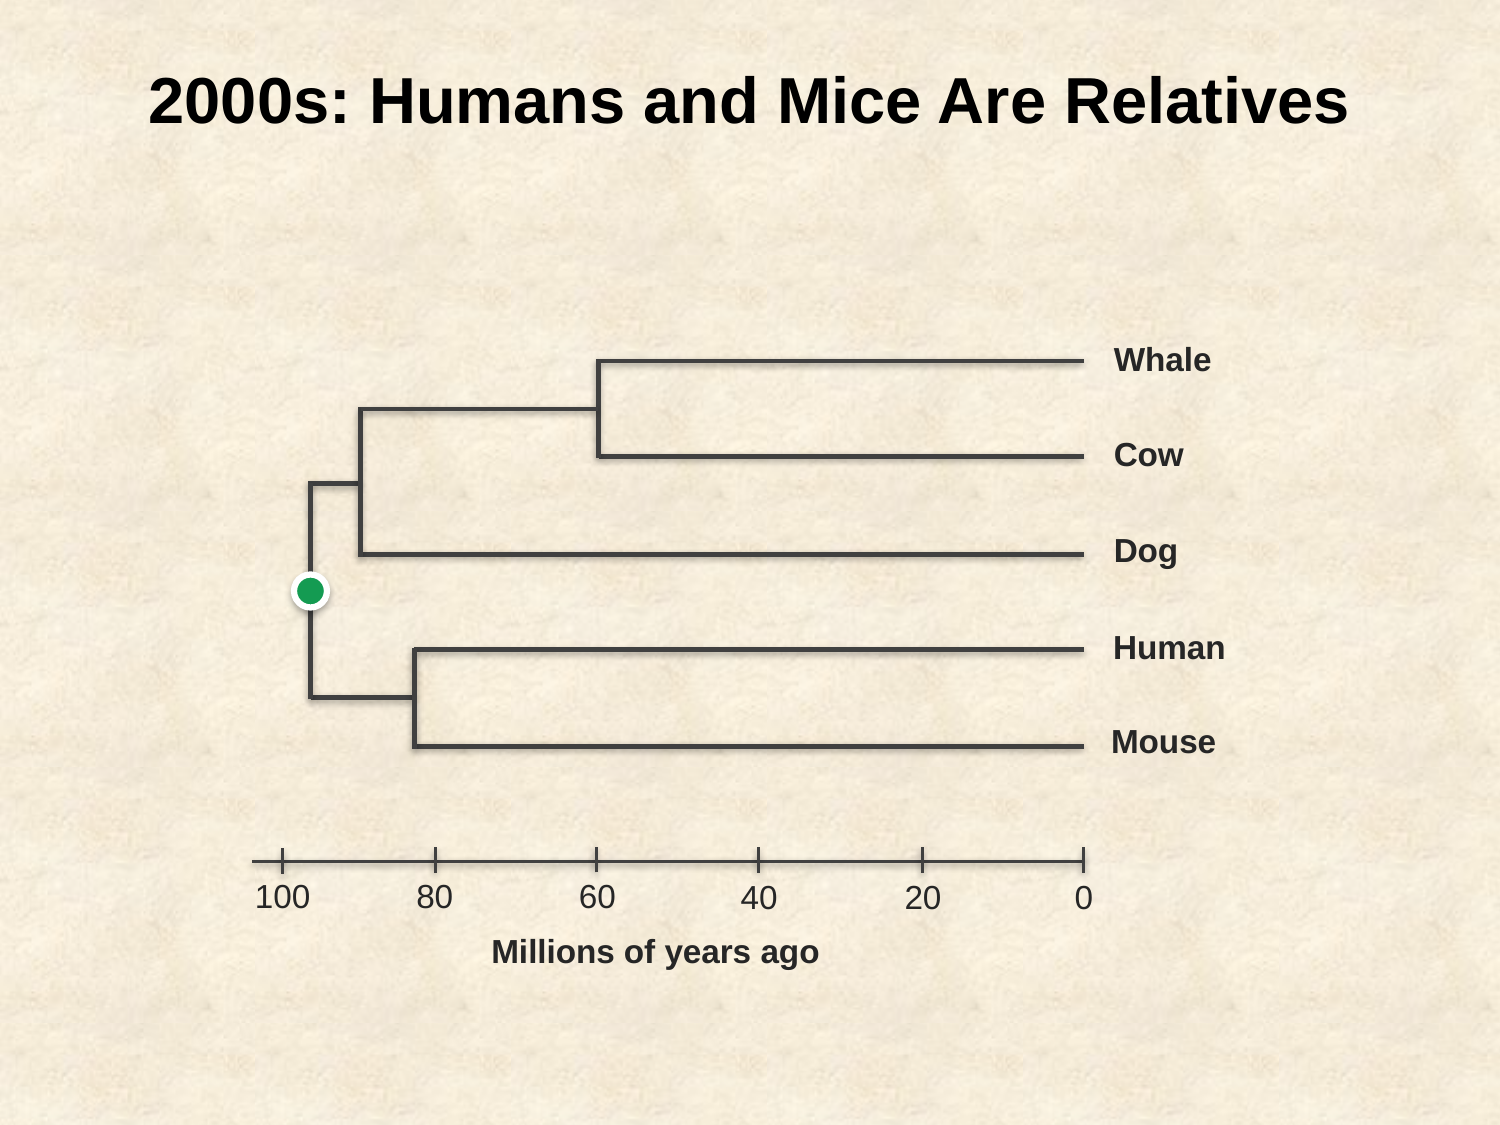

2000s: Humans and Mice Are Relatives
Whale
Cow
Dog

Human
Mouse
80
100
60
40
20
0
Millions of years ago